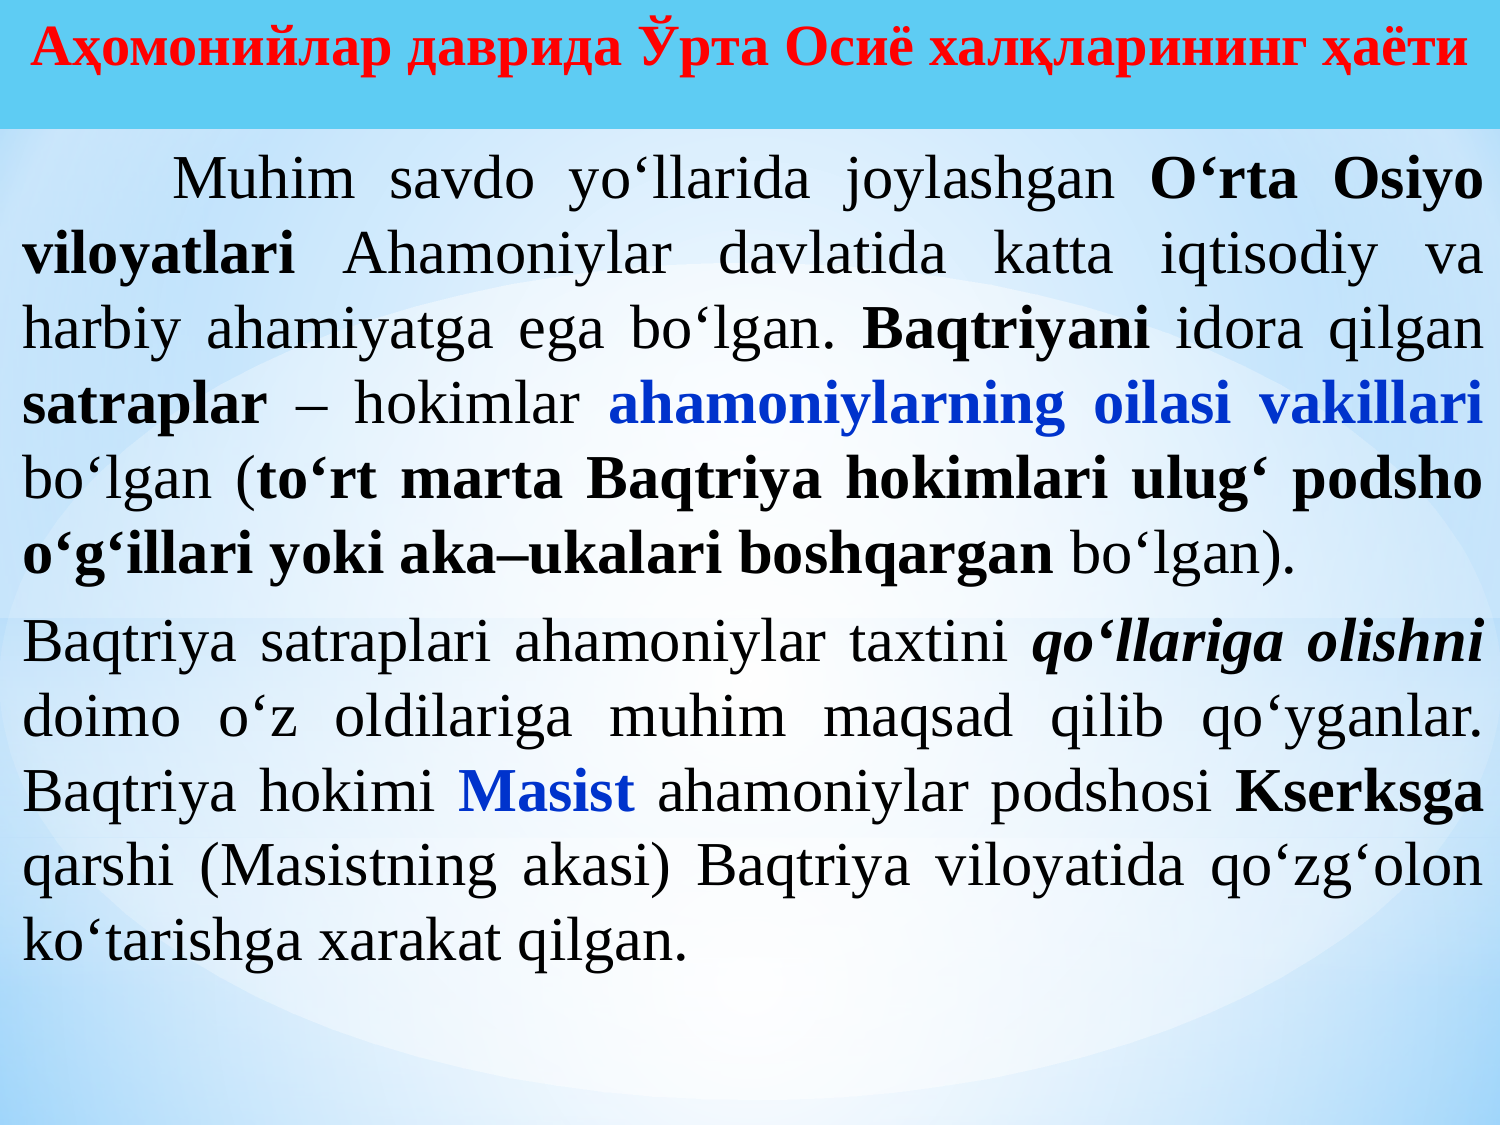

# Аҳомонийлар даврида Ўрта Осиё халқларининг ҳаёти
	Muhim savdo yo‘llarida joylashgan O‘rta Osiyo viloyatlari Ahamoniylar davlatida katta iqtisodiy va harbiy ahamiyatga ega bo‘lgan. Baqtriyani idora qilgan satraplar – hokimlar ahamoniylarning oilasi vakillari bo‘lgan (to‘rt marta Baqtriya hokimlari ulug‘ podsho o‘g‘illari yoki aka–ukalari boshqargan bo‘lgan).
Baqtriya satraplari ahamoniylar taxtini qo‘llariga olishni doimo o‘z oldilariga muhim maqsad qilib qo‘yganlar. Baqtriya hokimi Masist ahamoniylar podshosi Kserksga qarshi (Masistning akasi) Baqtriya viloyatida qo‘zg‘olon ko‘tarishga xarakat qilgan.